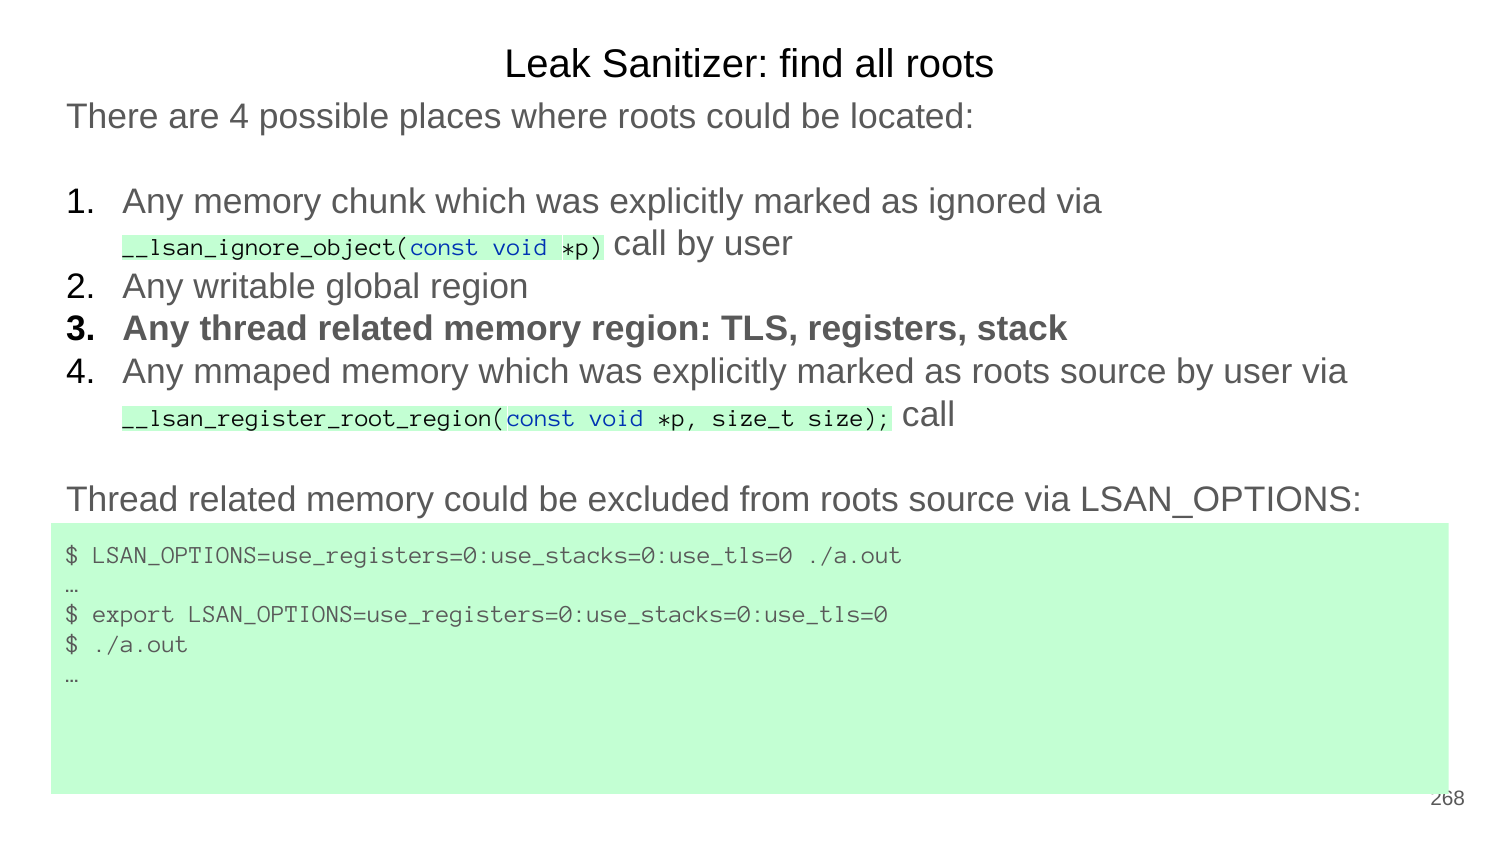

Leak Sanitizer: find all roots
There are 4 possible places where roots could be located:

Any memory chunk which was explicitly marked as ignored via __lsan_ignore_object(const void *p) call by user
Any writable global region
Any thread related memory region: TLS, registers, stack
Any mmaped memory which was explicitly marked as roots source by user via __lsan_register_root_region(const void *p, size_t size); call

Thread related memory could be excluded from roots source via LSAN_OPTIONS:

$ LSAN_OPTIONS=use_registers=0:use_stacks=0:use_tls=0 ./a.out
…
$ export LSAN_OPTIONS=use_registers=0:use_stacks=0:use_tls=0
$ ./a.out
…
268